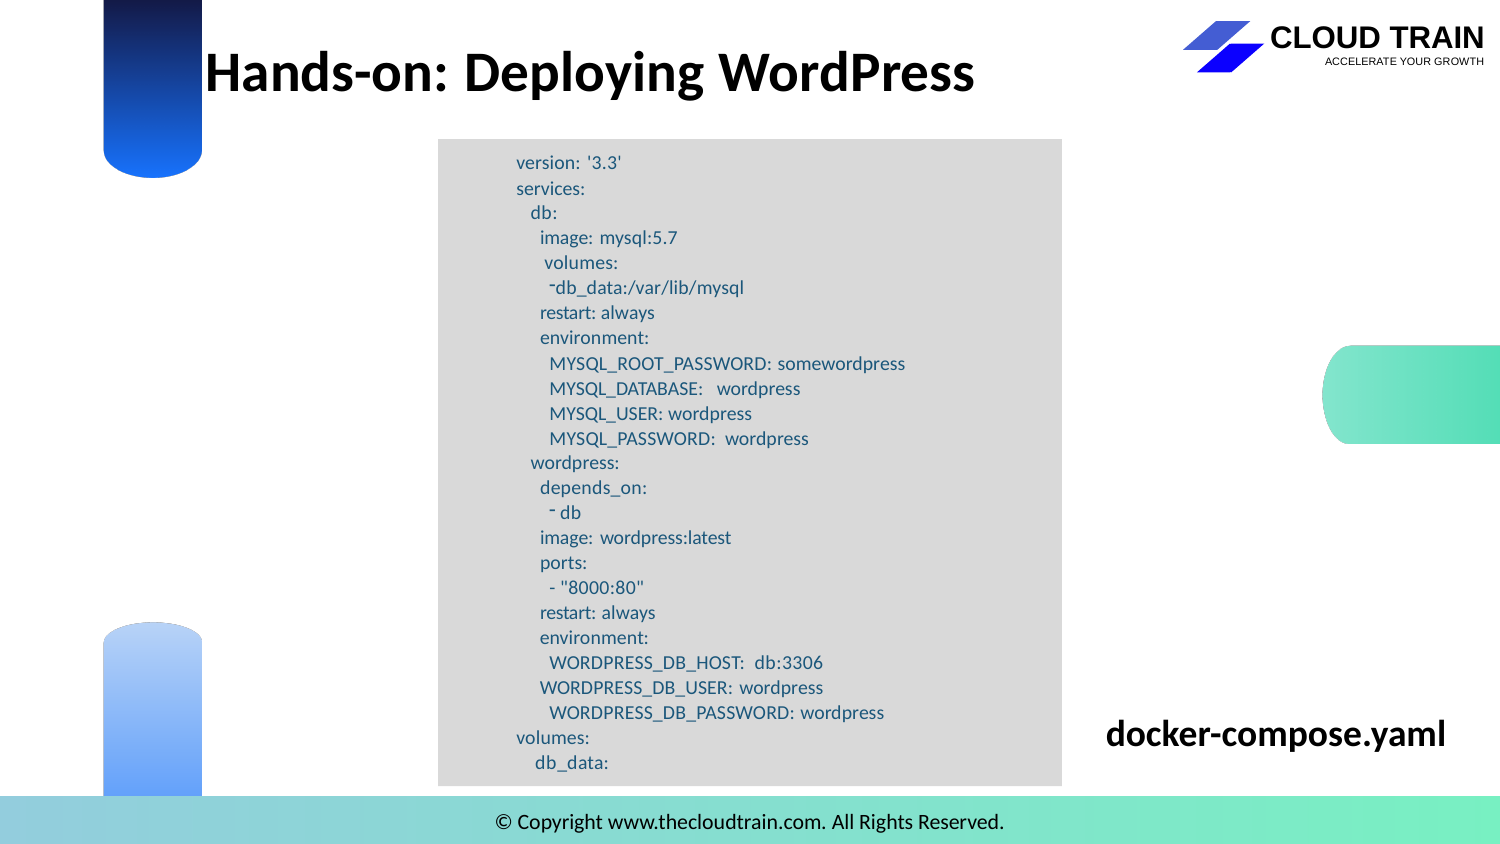

# Hands-on: Deploying WordPress

version: '3.3'
services:
db:
image: mysql:5.7  volumes:
db_data:/var/lib/mysql  restart: always  environment:
MYSQL_ROOT_PASSWORD: somewordpress  MYSQL_DATABASE:   wordpress  MYSQL_USER: wordpress  MYSQL_PASSWORD: wordpress
wordpress:
depends_on:
db
image: wordpress:latest  ports:
- "8000:80"
restart: always
environment:  WORDPRESS_DB_HOST: db:3306
WORDPRESS_DB_USER: wordpress  WORDPRESS_DB_PASSWORD: wordpress
volumes:  db_data:
docker-compose.yaml